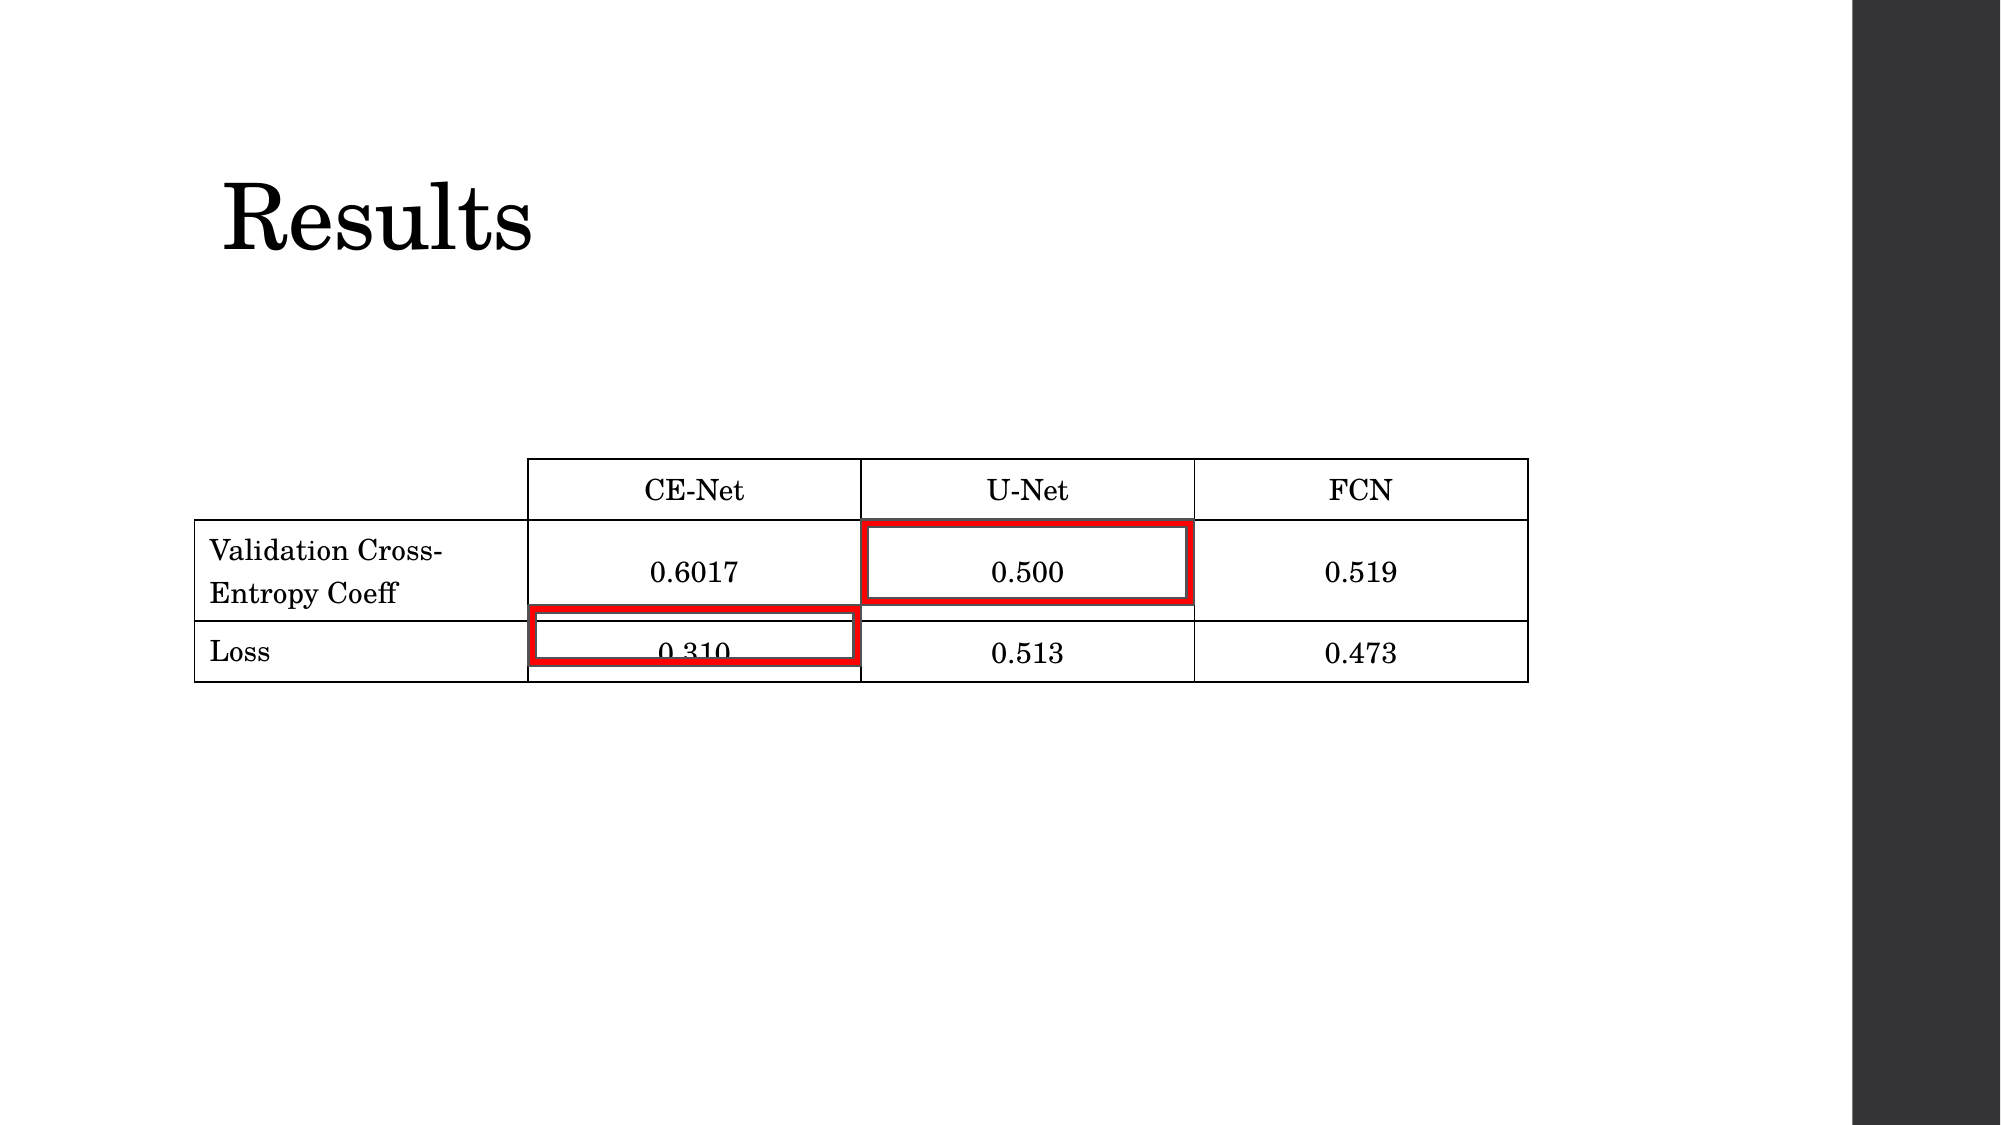

# Results

|  | CE-Net | U-Net | FCN |
| --- | --- | --- | --- |
| Validation Cross-Entropy Coeff | 0.6017 | 0.500 | 0.519 |
| Loss | 0.310 | 0.513 | 0.473 |